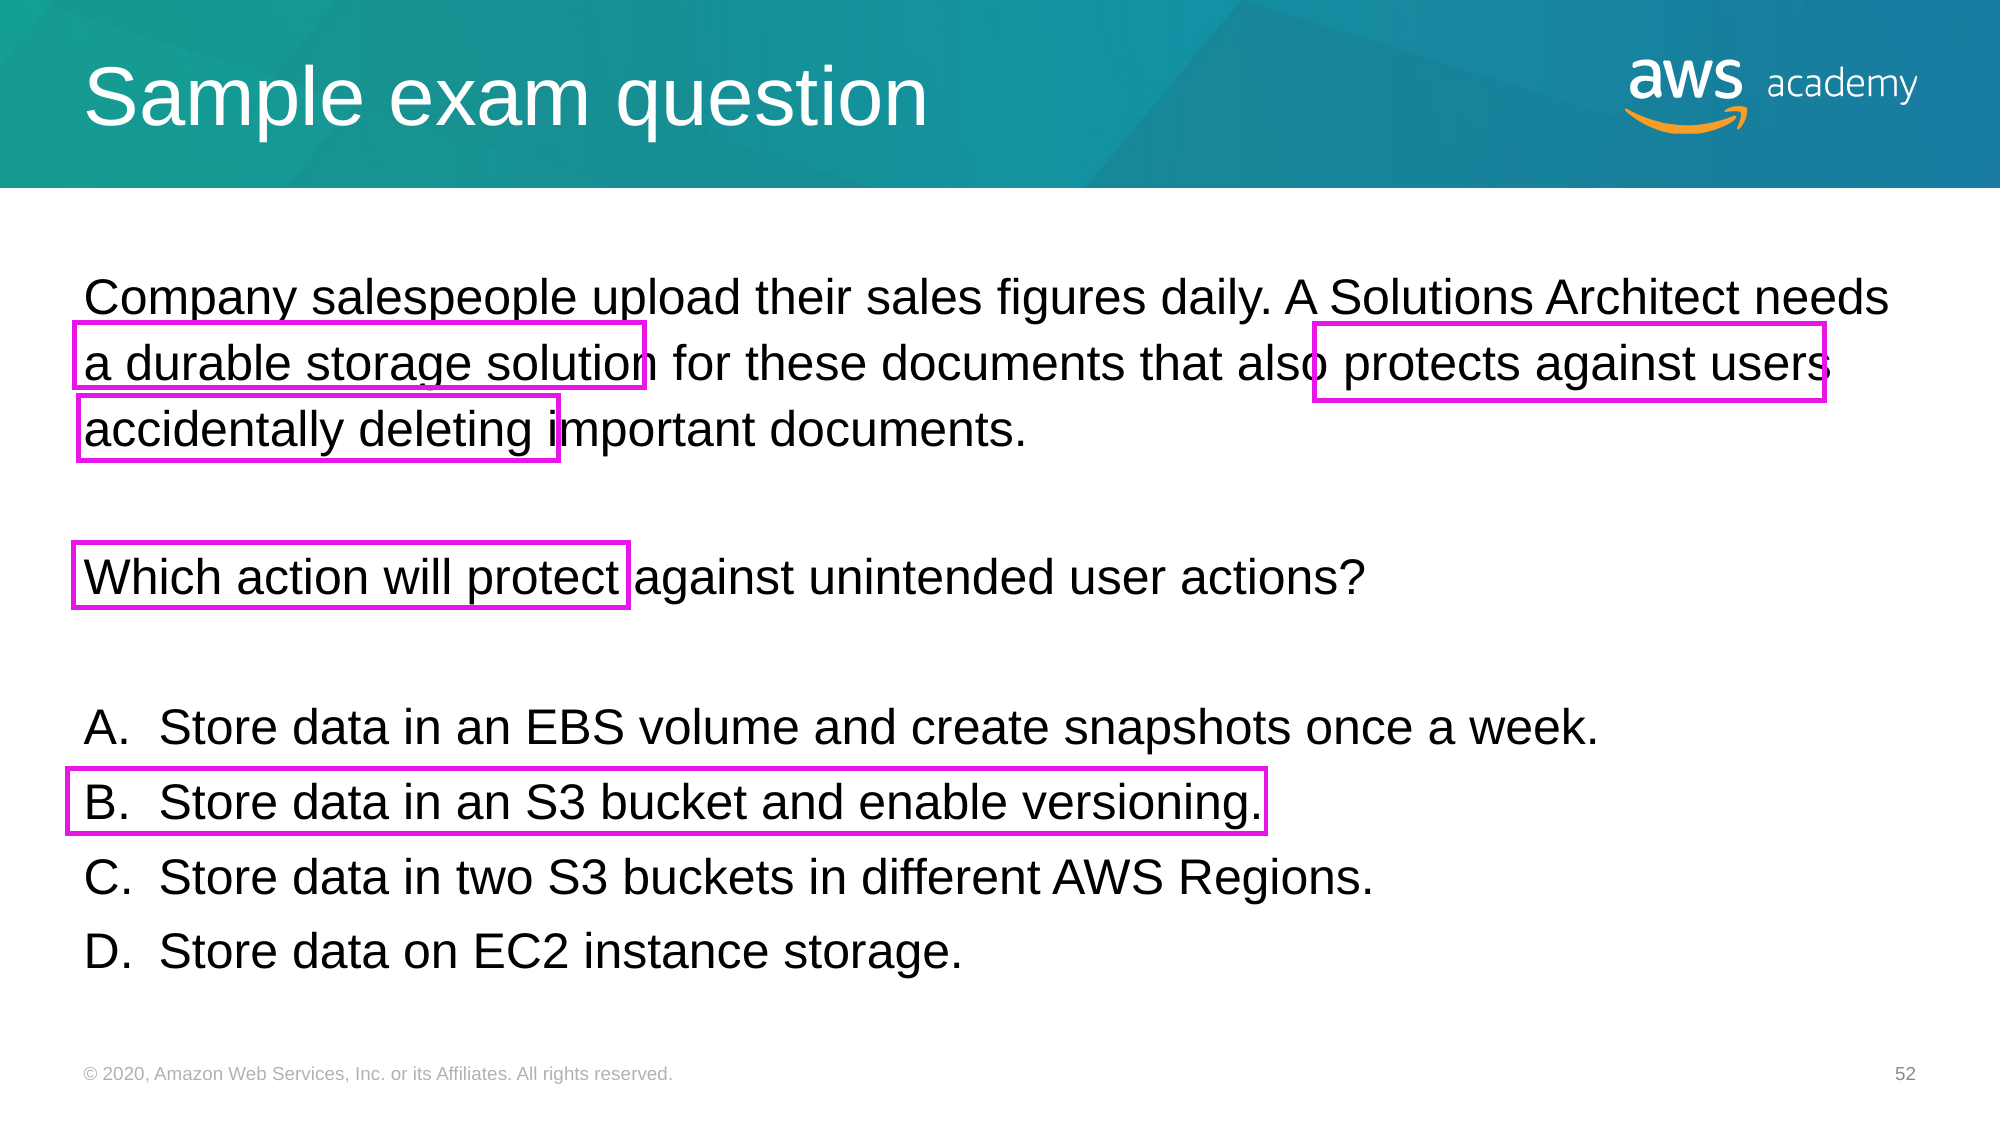

# Sample exam question
Company salespeople upload their sales figures daily. A Solutions Architect needs a durable storage solution for these documents that also protects against users accidentally deleting important documents.

Which action will protect against unintended user actions?

Store data in an EBS volume and create snapshots once a week.
Store data in an S3 bucket and enable versioning.
Store data in two S3 buckets in different AWS Regions.
Store data on EC2 instance storage.

© 2020, Amazon Web Services, Inc. or its Affiliates. All rights reserved.
52